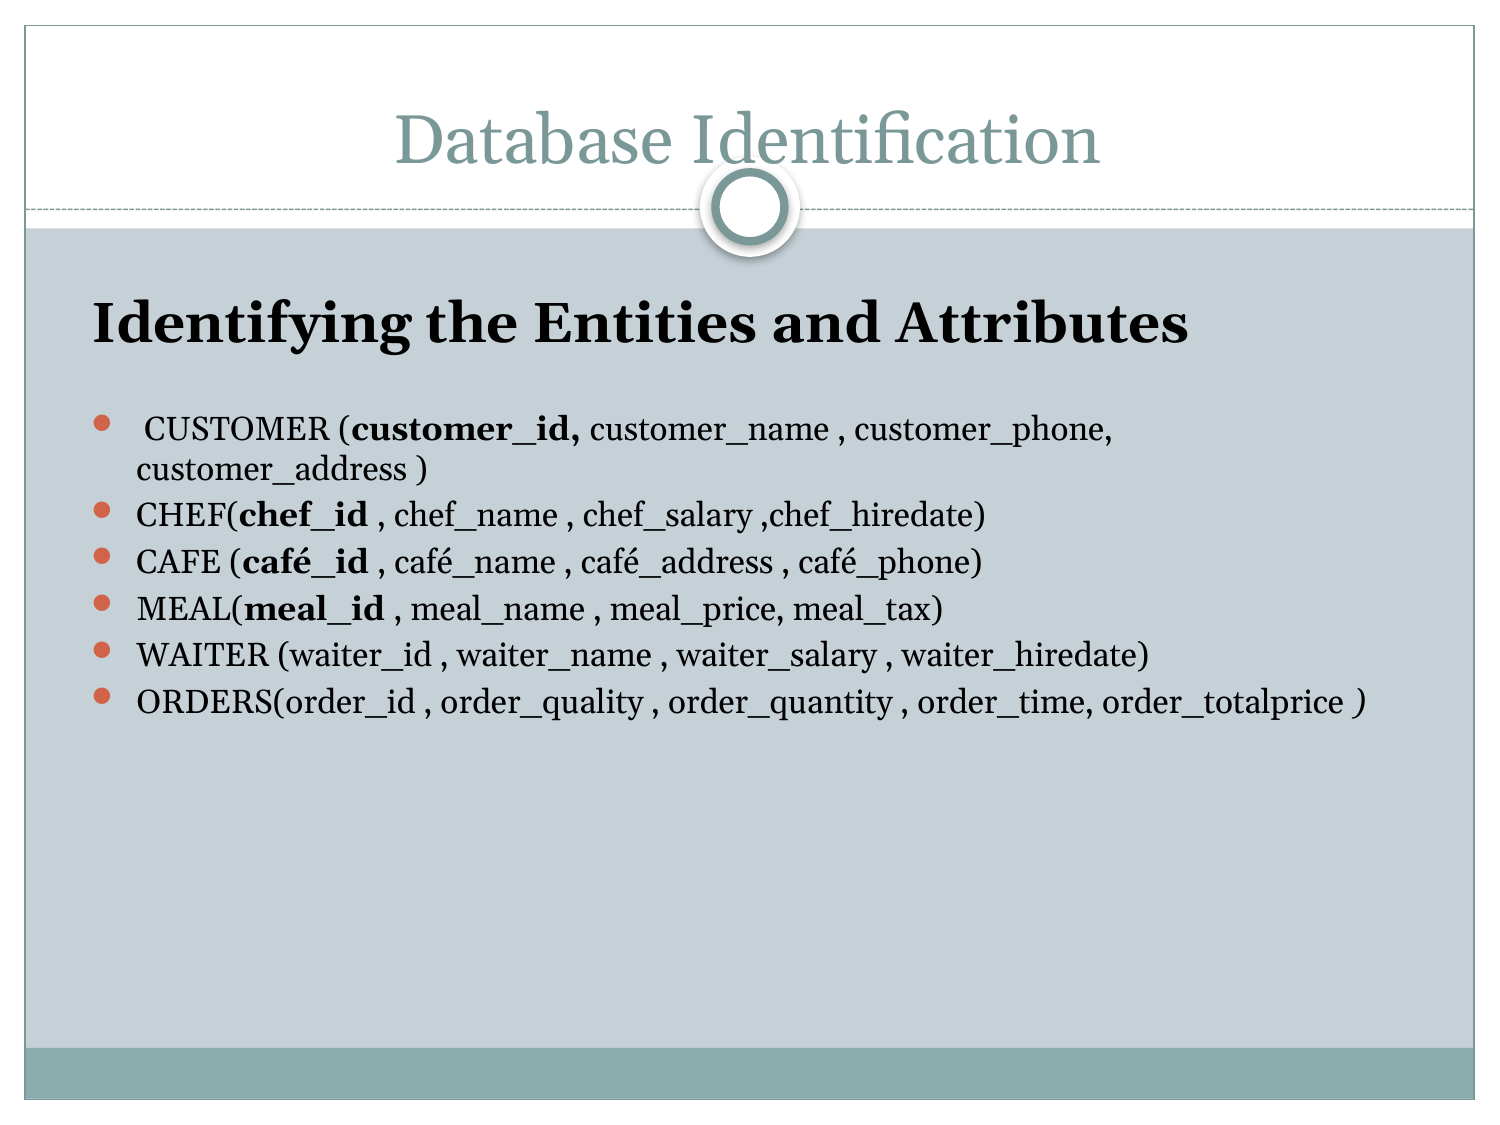

# Database Identification
Identifying the Entities and Attributes

 CUSTOMER (customer_id, customer_name , customer_phone, customer_address )
CHEF(chef_id , chef_name , chef_salary ,chef_hiredate)
CAFE (café_id , café_name , café_address , café_phone)
MEAL(meal_id , meal_name , meal_price, meal_tax)
WAITER (waiter_id , waiter_name , waiter_salary , waiter_hiredate)
ORDERS(order_id , order_quality , order_quantity , order_time, order_totalprice )